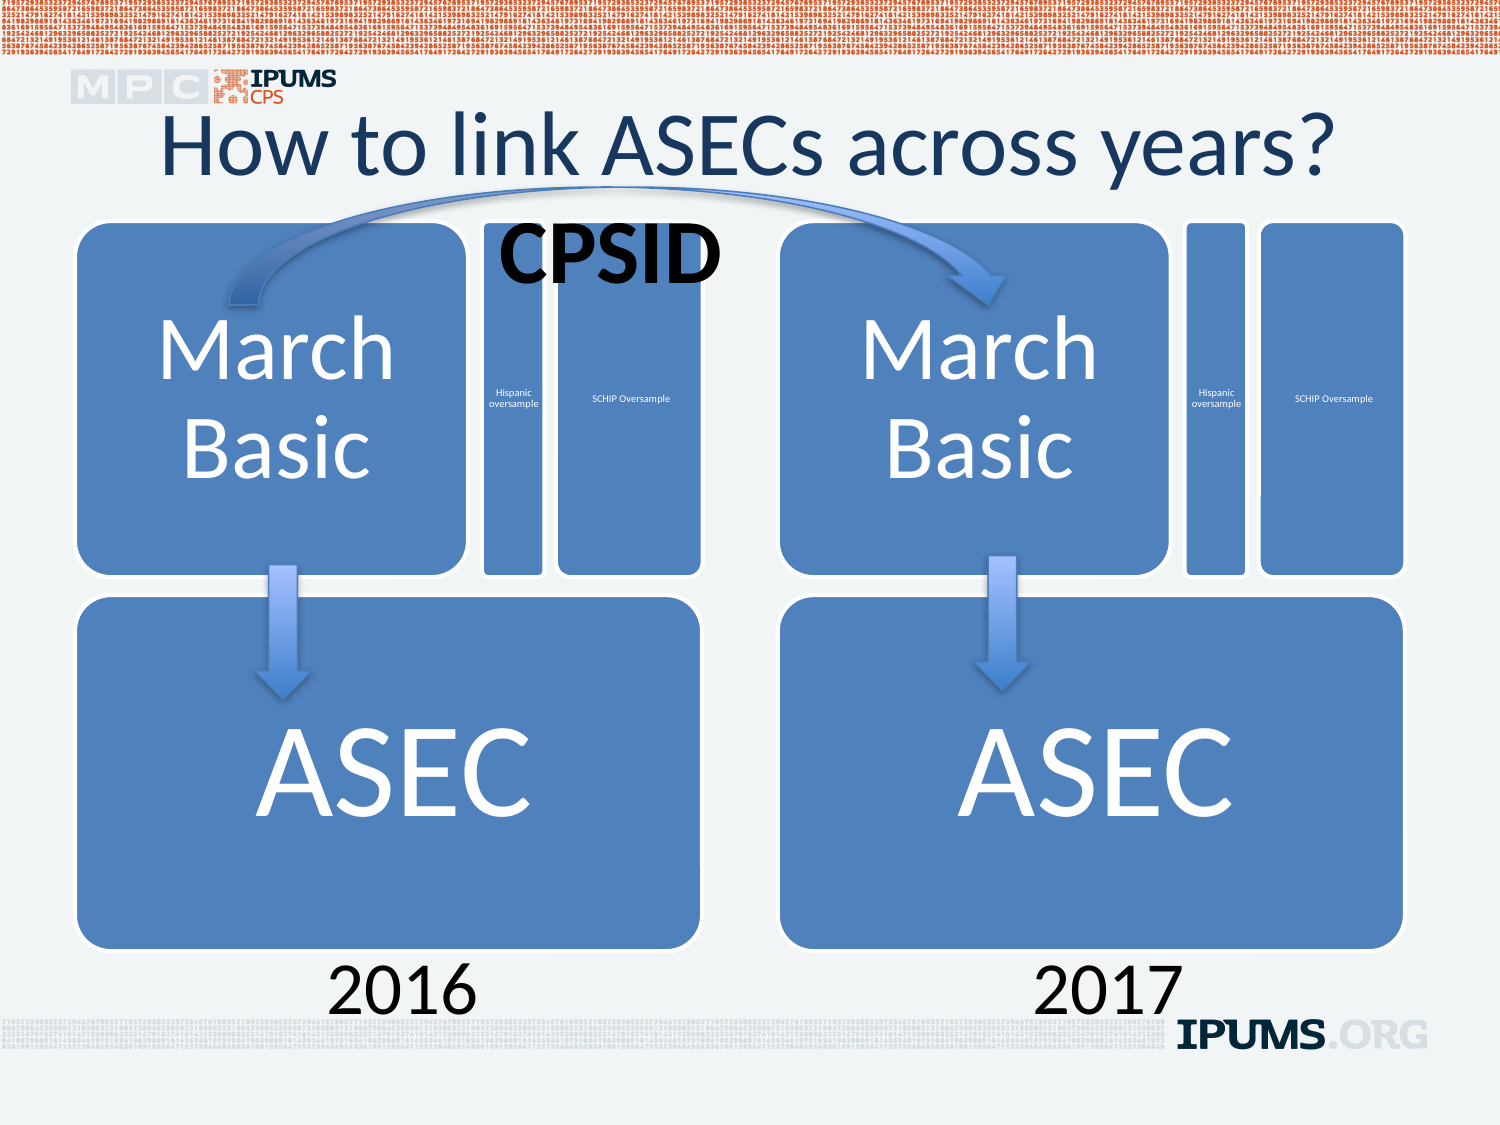

# How to link ASECs across years?
CPSID

ASEC
March Basic
Hispanic oversample
SCHIP Oversample
ASEC
March Basic
Hispanic oversample
SCHIP Oversample

2017
2016